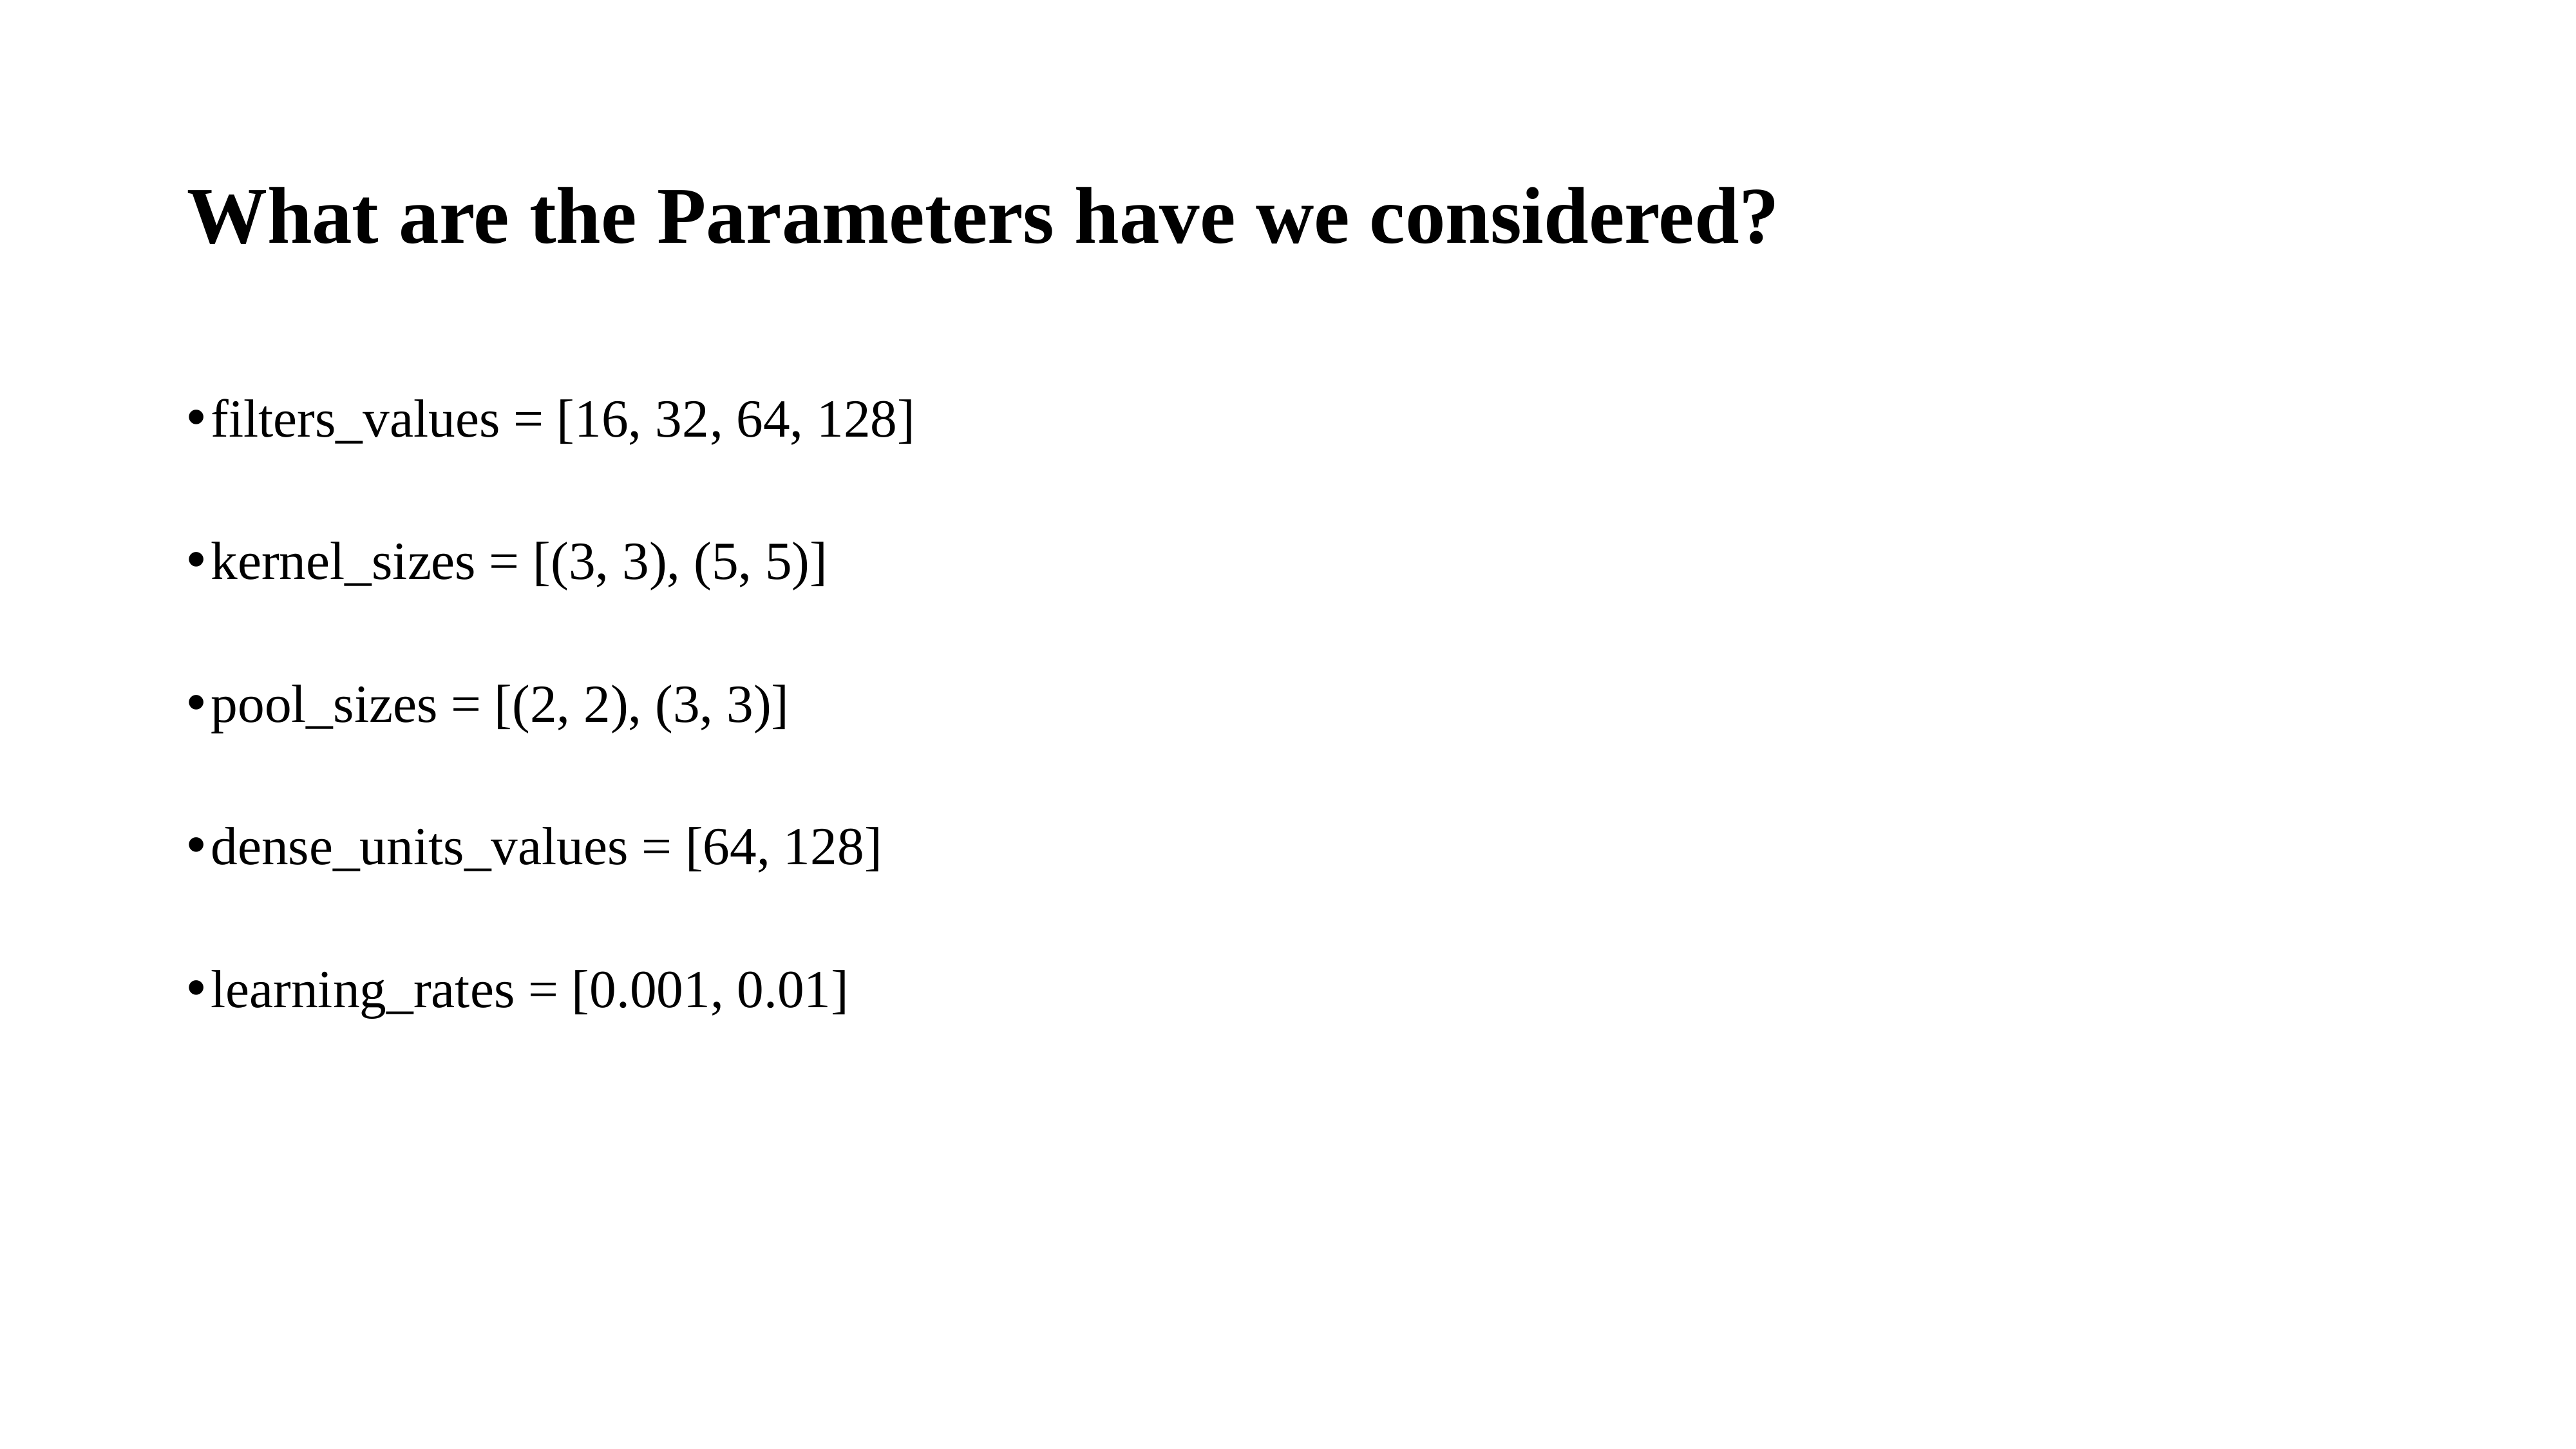

# What are the Parameters have we considered?
filters_values = [16, 32, 64, 128]

kernel_sizes = [(3, 3), (5, 5)]

pool_sizes = [(2, 2), (3, 3)]

dense_units_values = [64, 128]

learning_rates = [0.001, 0.01]